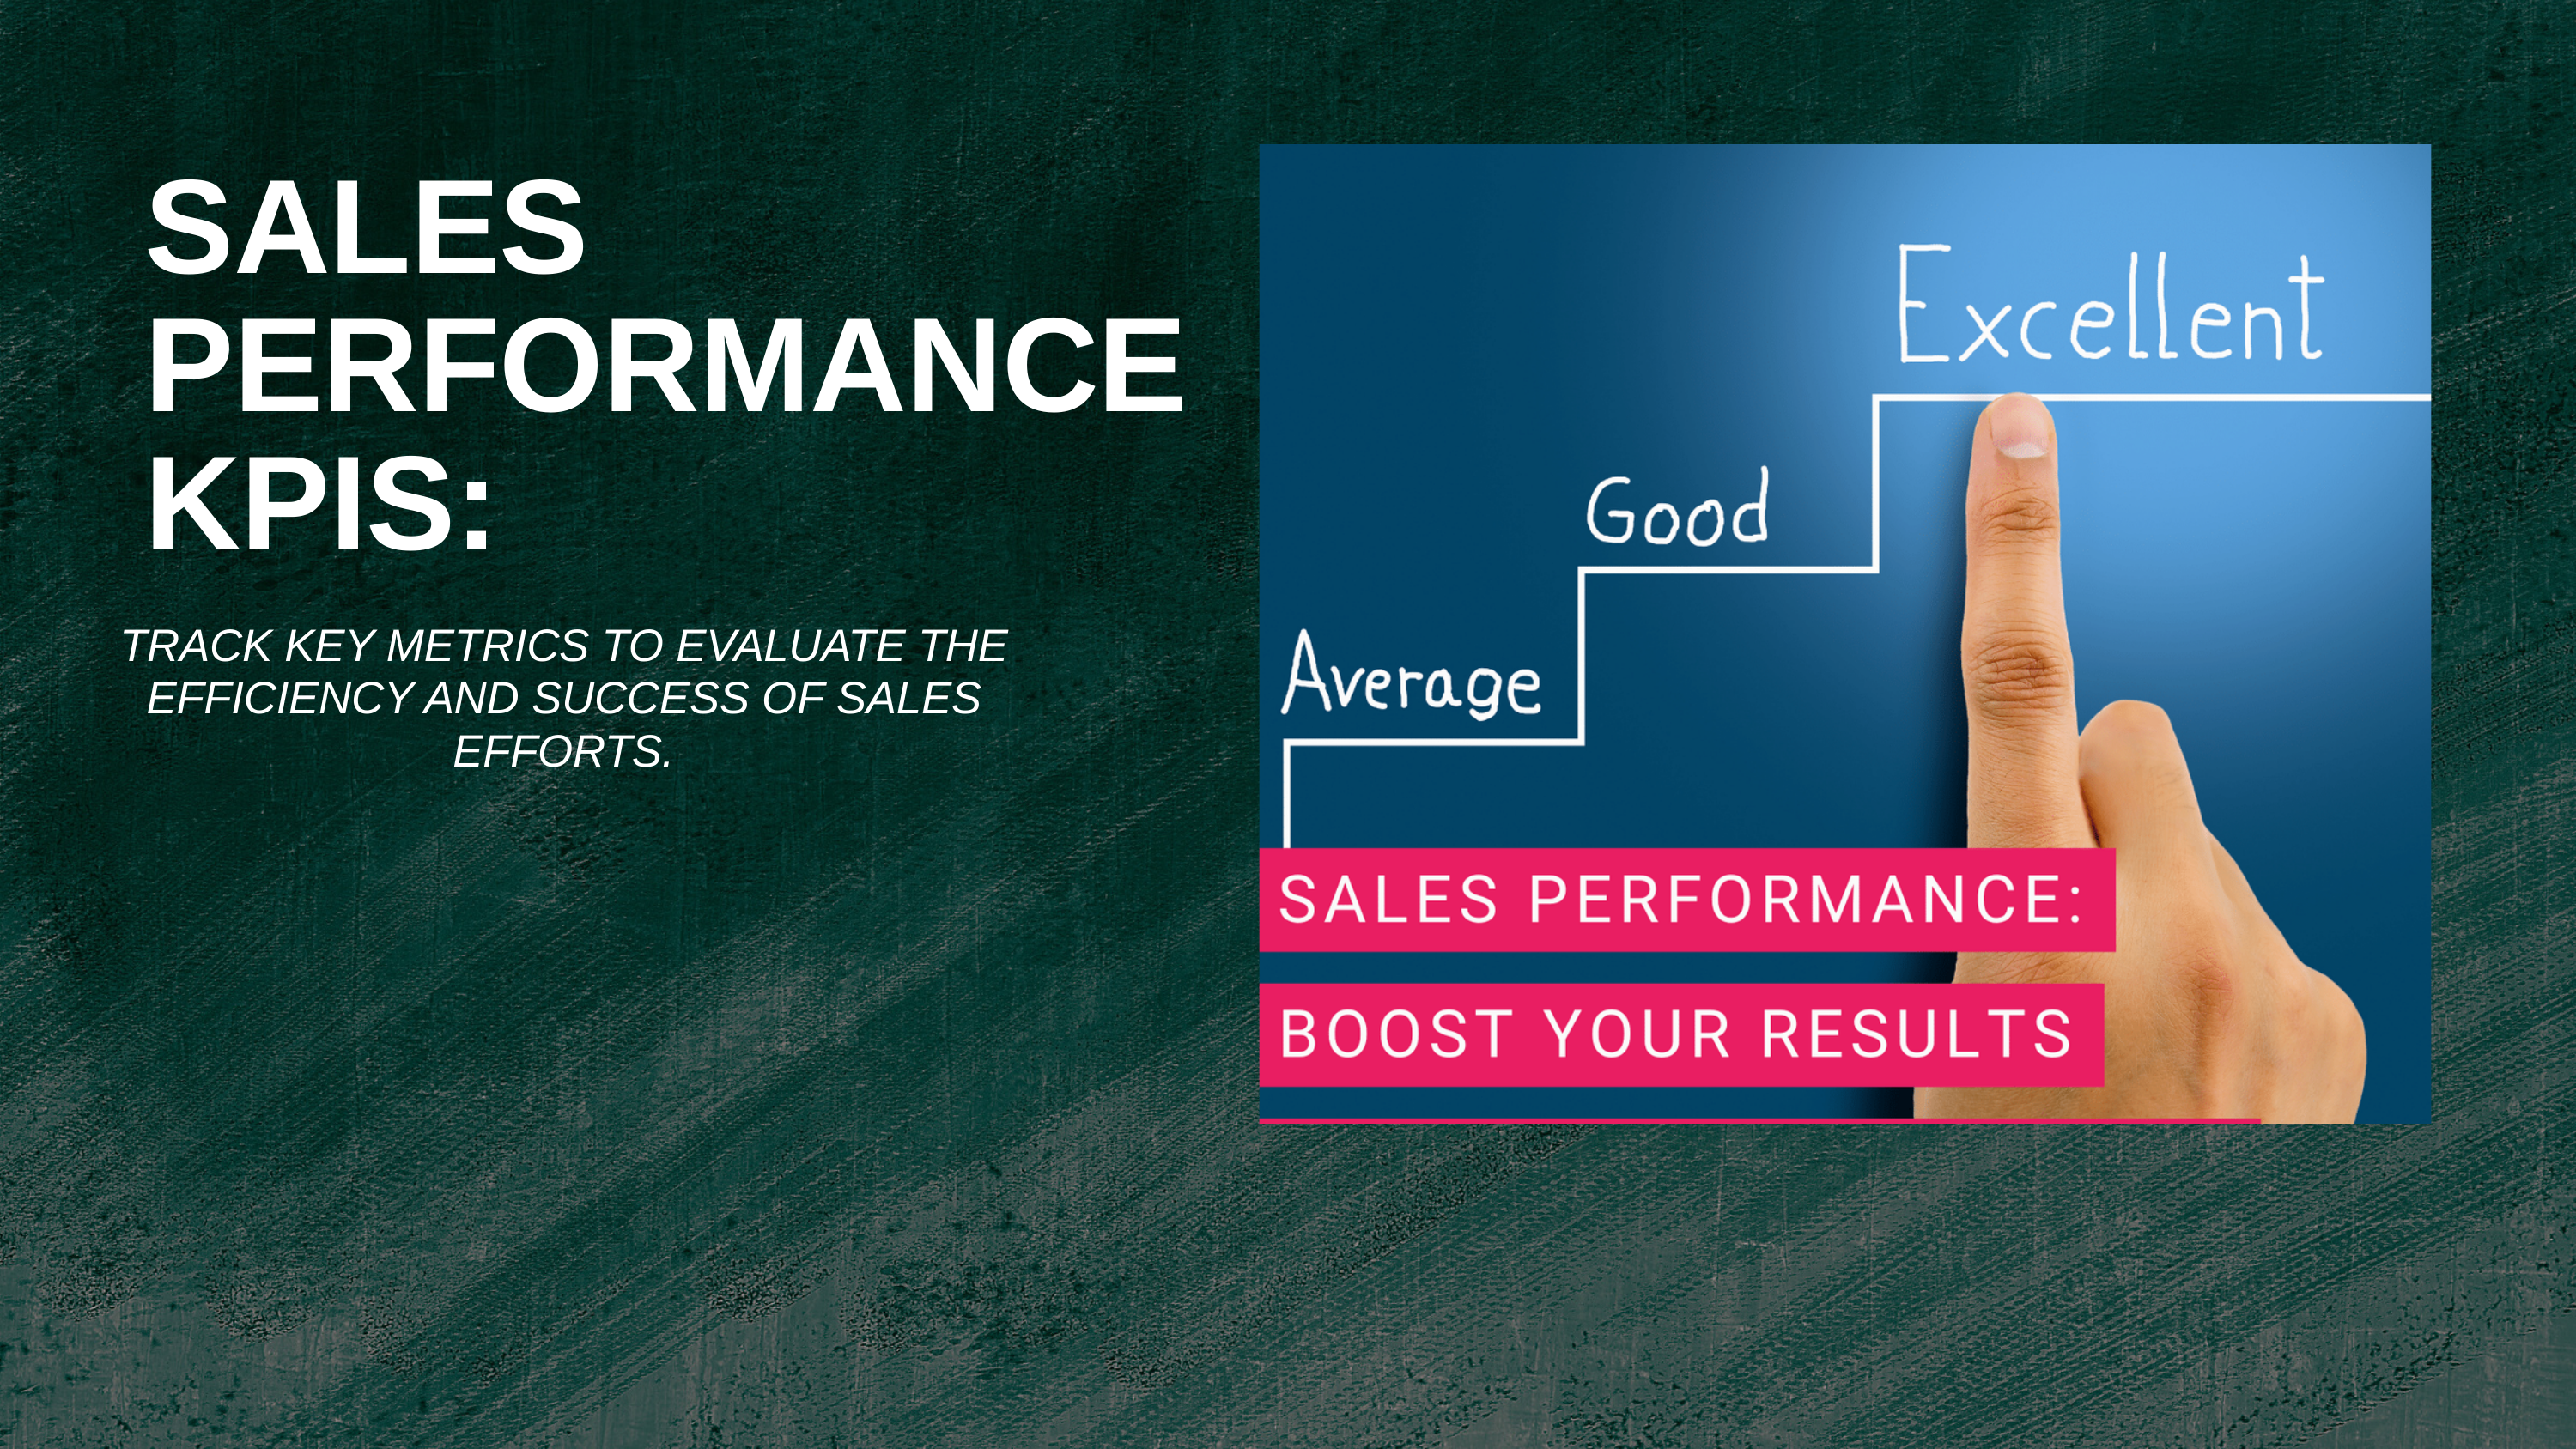

SALES PERFORMANCE KPIS:
TRACK KEY METRICS TO EVALUATE THE EFFICIENCY AND SUCCESS OF SALES EFFORTS.